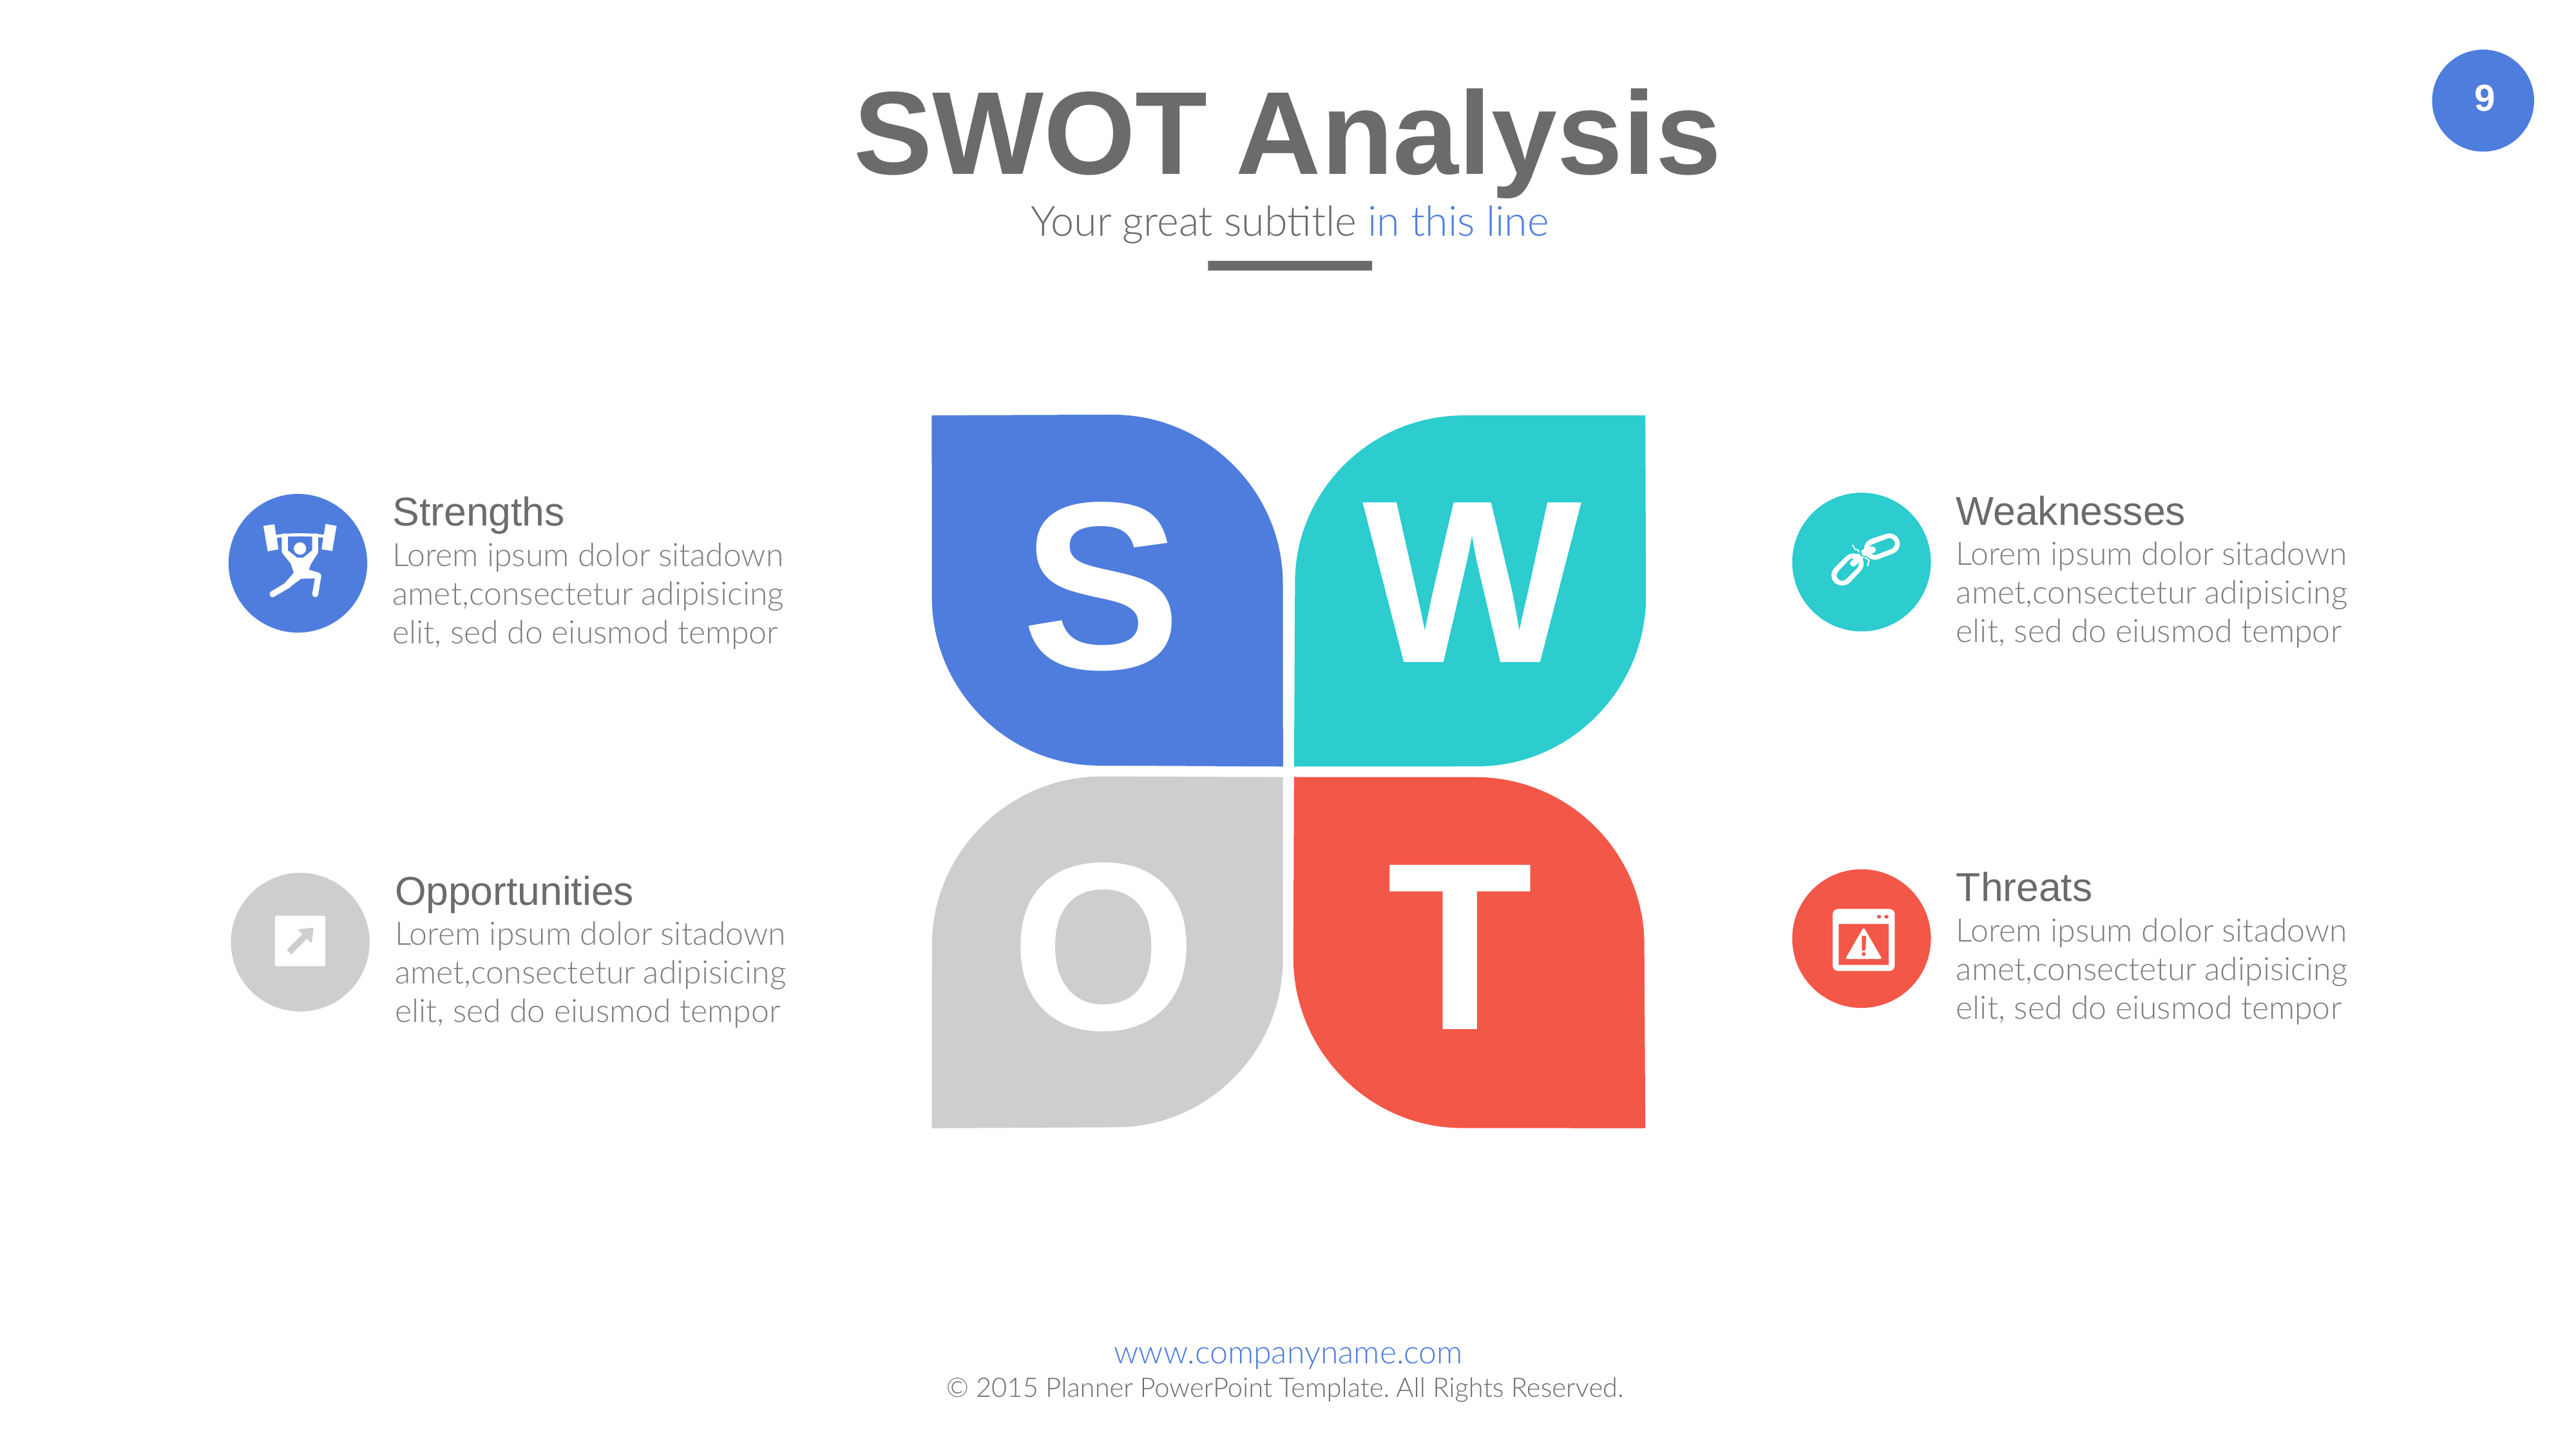

SWOT Analysis
Your great subtitle in this line

S

W
Weaknesses
Lorem ipsum dolor sitadown amet,consectetur adipisicing elit, sed do eiusmod tempor

Strengths
Lorem ipsum dolor sitadown amet,consectetur adipisicing elit, sed do eiusmod tempor

T

O
Threats
Lorem ipsum dolor sitadown amet,consectetur adipisicing elit, sed do eiusmod tempor

Opportunities
Lorem ipsum dolor sitadown amet,consectetur adipisicing elit, sed do eiusmod tempor